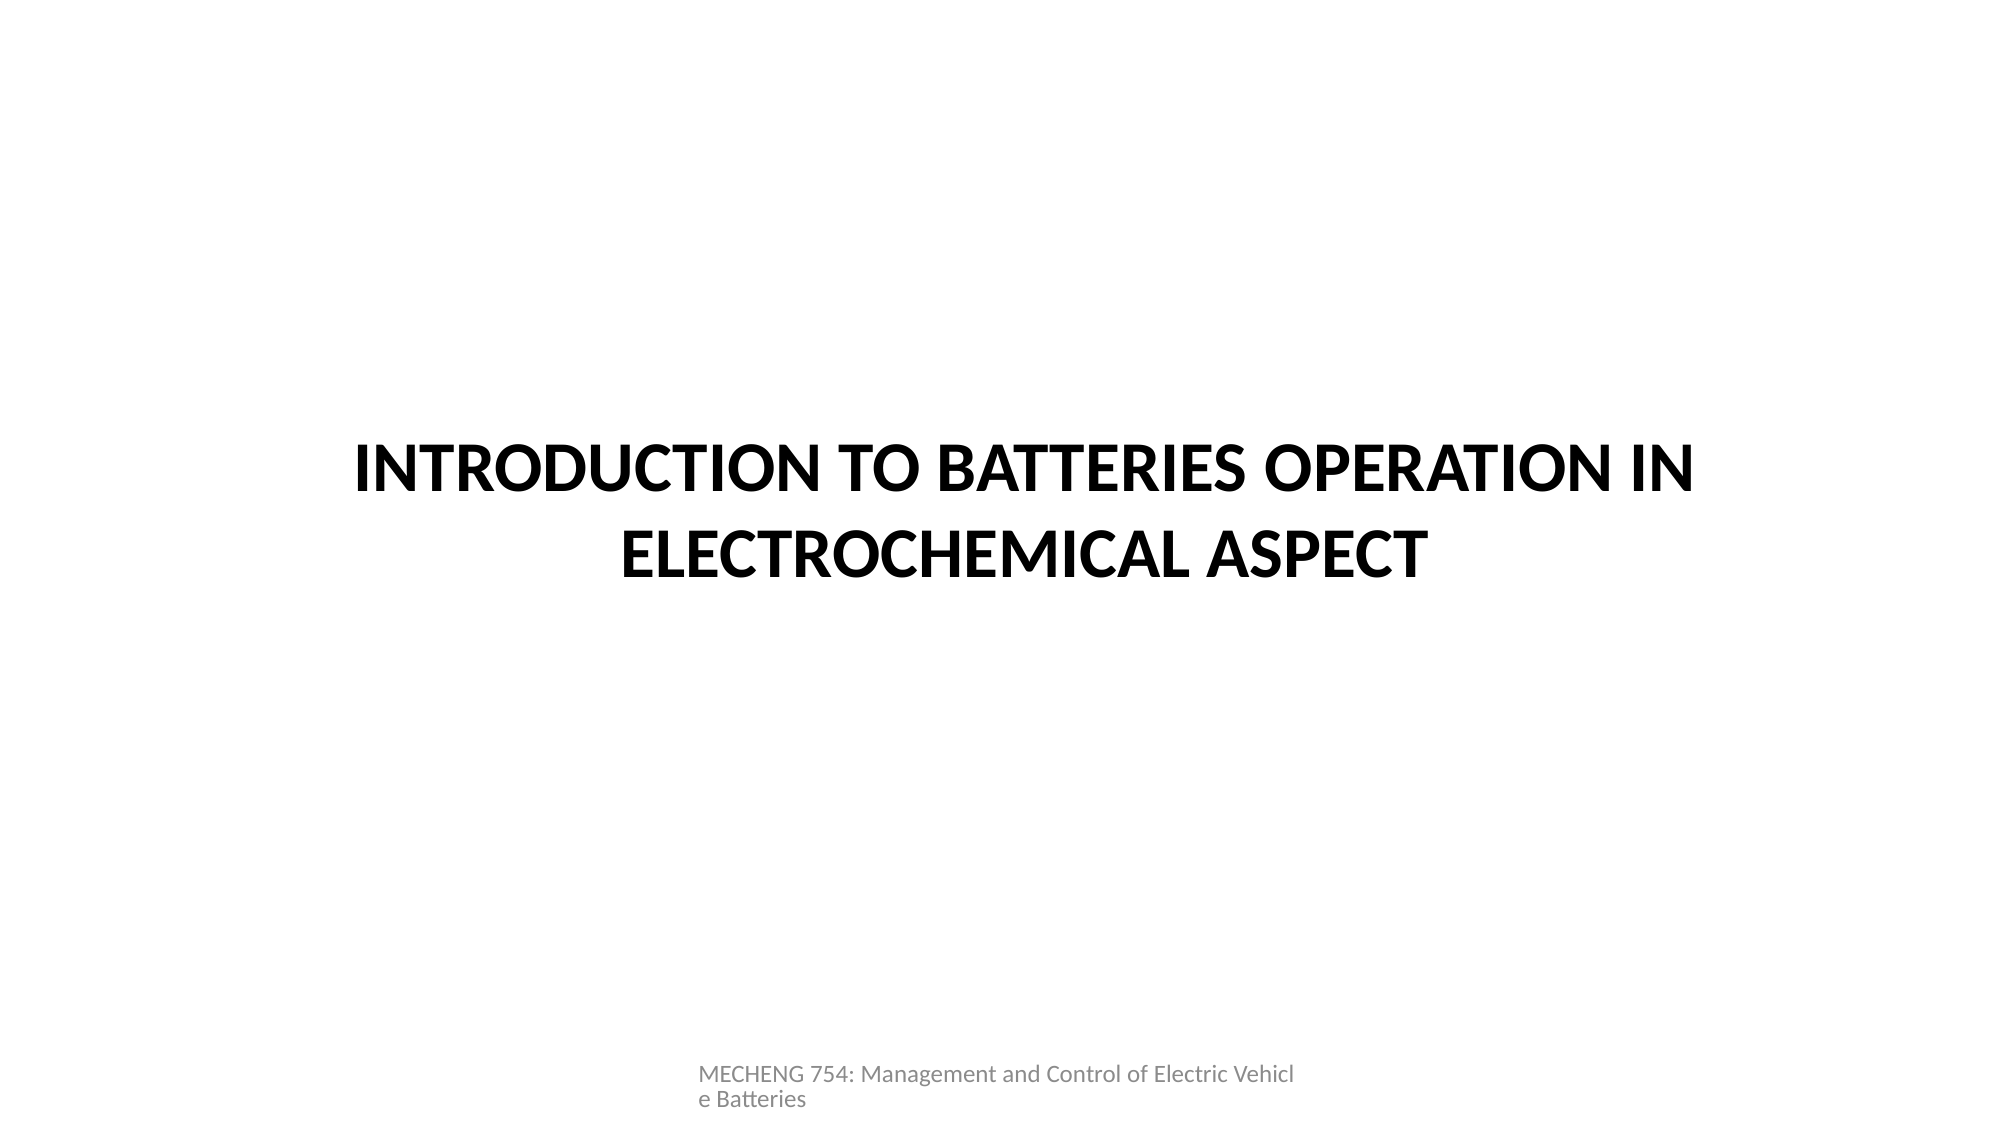

# INTRODUCTION TO BATTERIES OPERATION IN ELECTROCHEMICAL ASPECT
MECHENG 754: Management and Control of Electric Vehicle Batteries